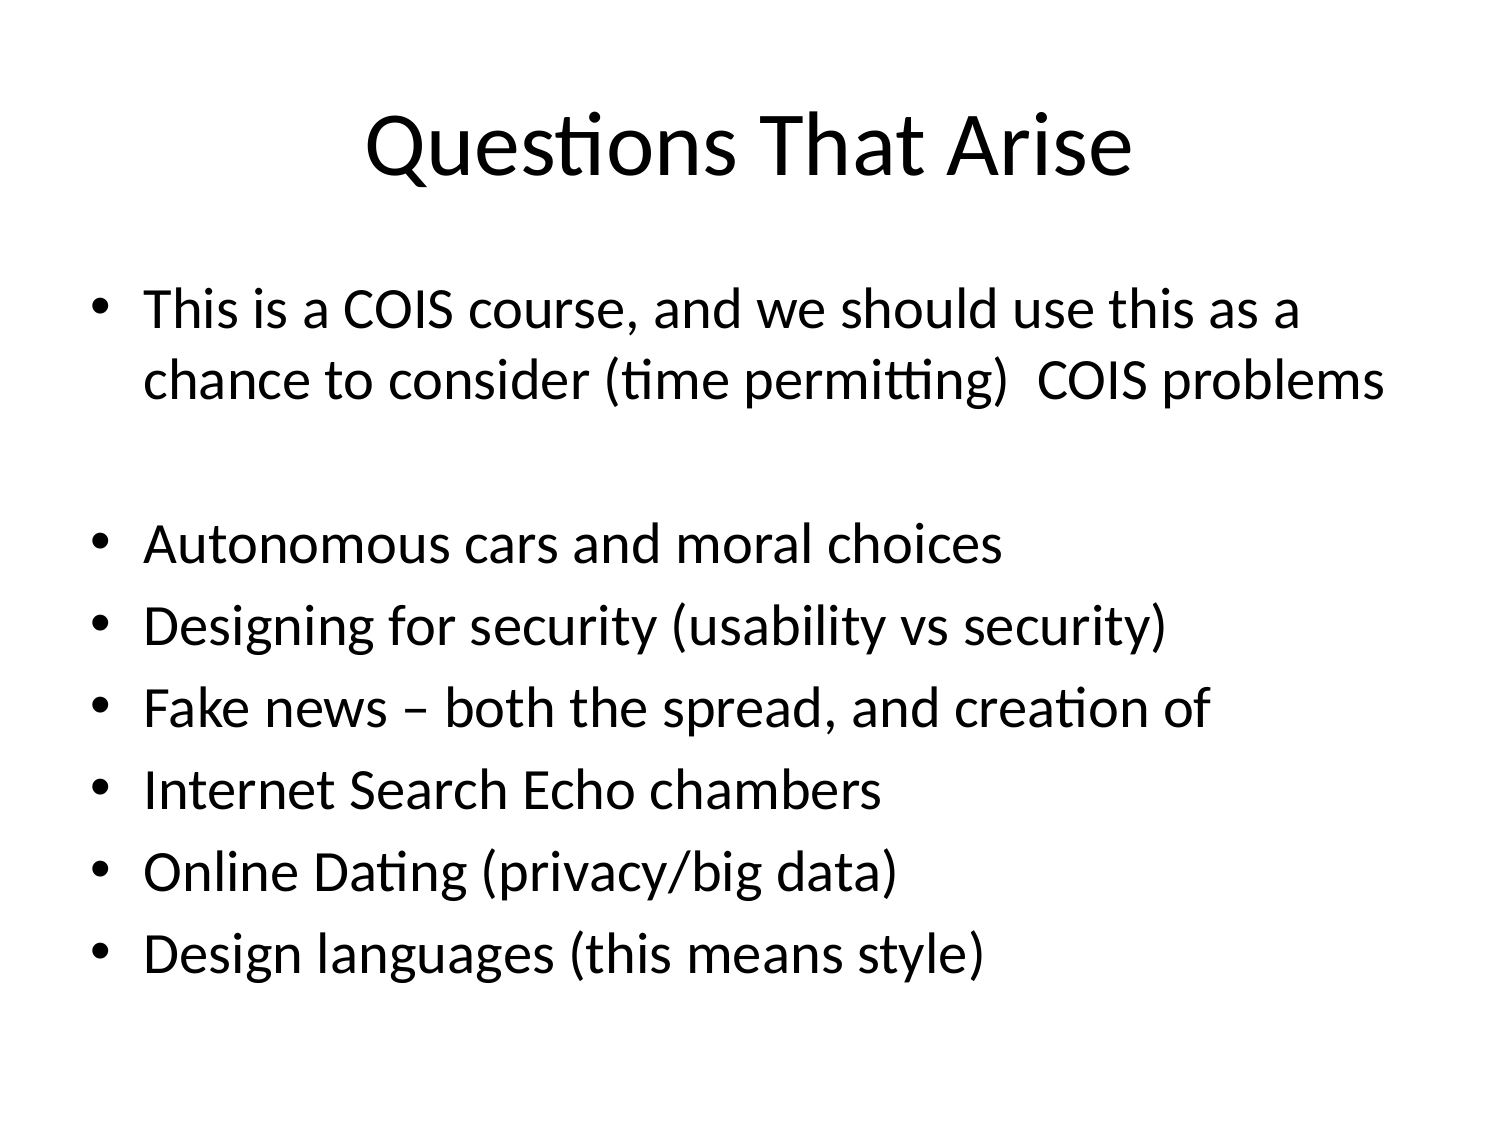

# Questions That Arise
This is a COIS course, and we should use this as a chance to consider (time permitting)  COIS problems

Autonomous cars and moral choices
Designing for security (usability vs security)
Fake news – both the spread, and creation of
Internet Search Echo chambers
Online Dating (privacy/big data)
Design languages (this means style)